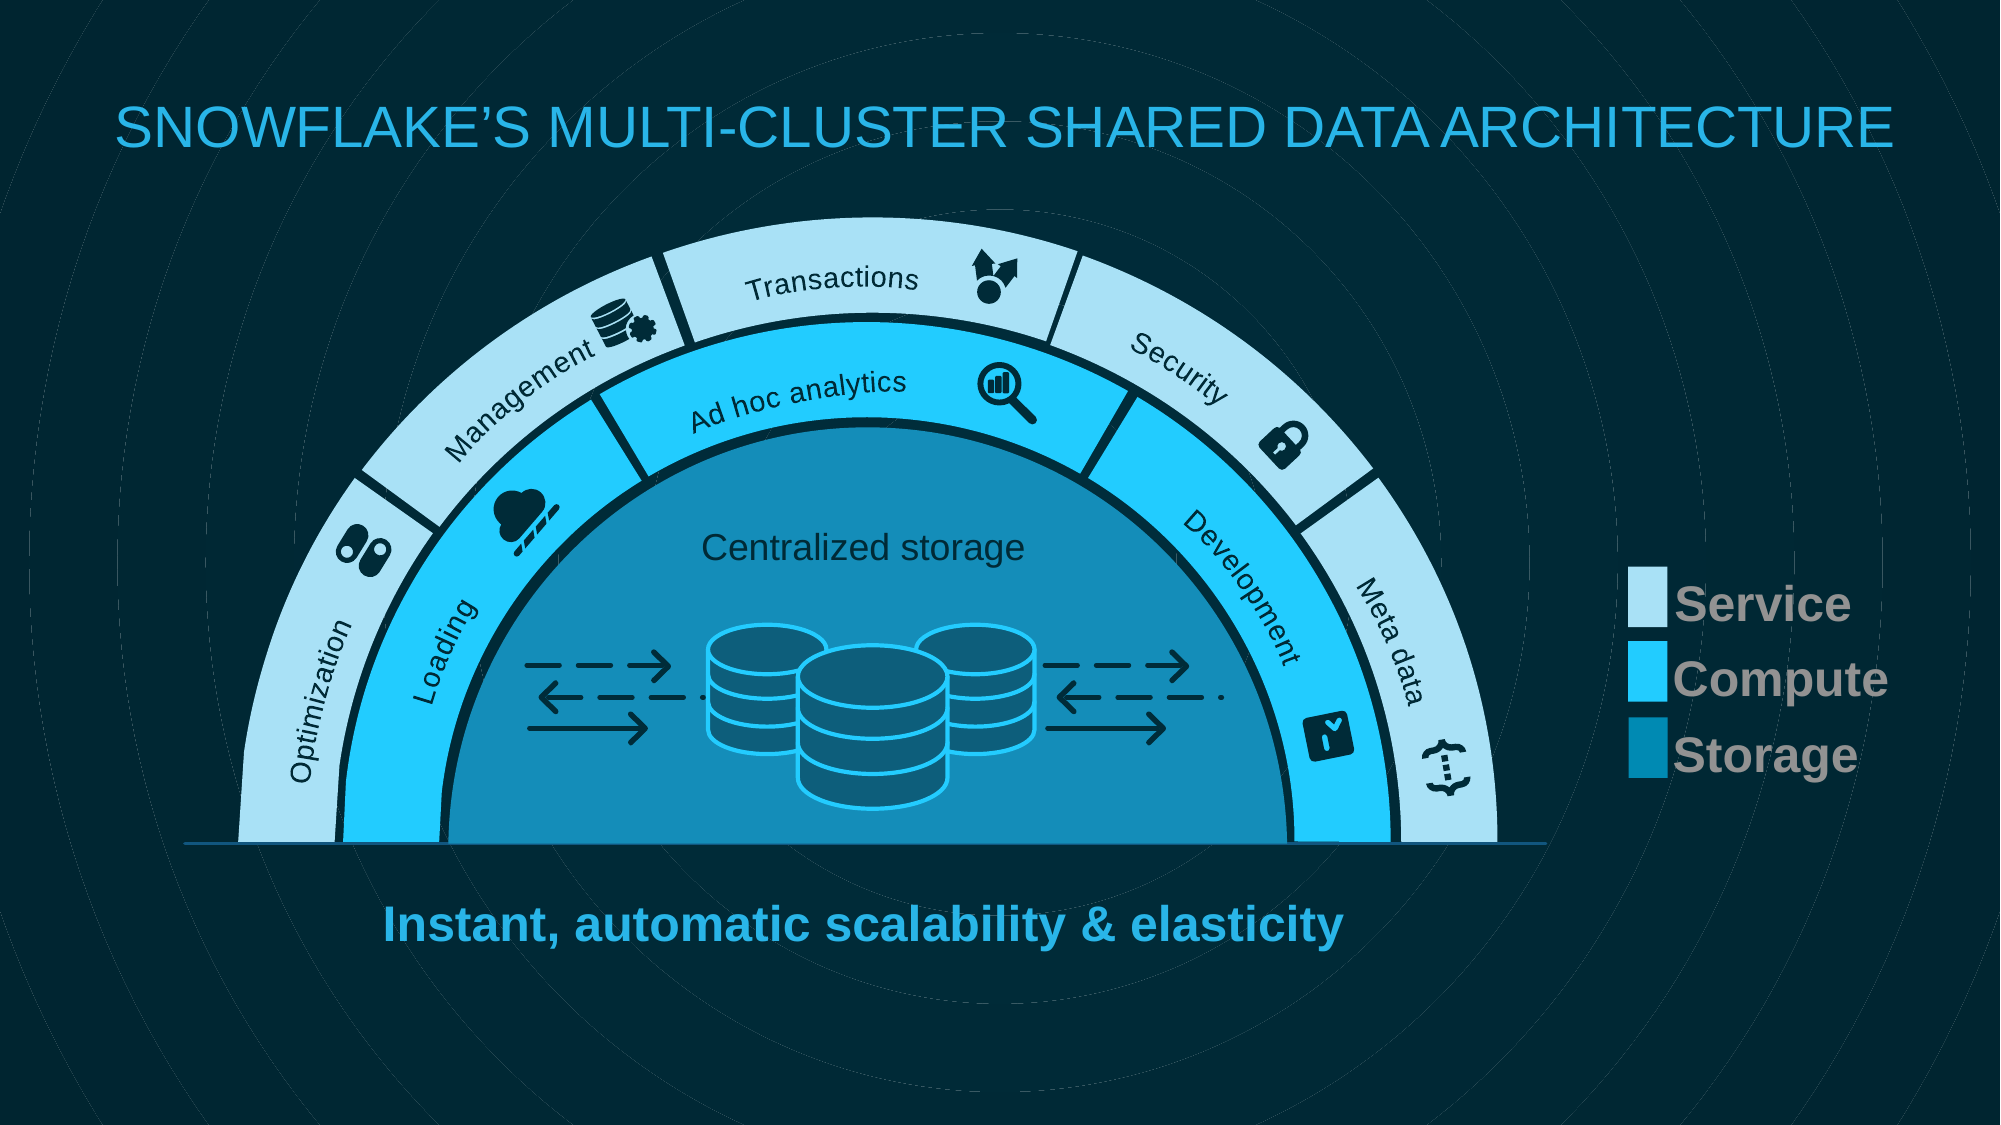

SNOWFLAKE’S MULTI-CLUSTER SHARED DATA ARCHITECTURE

Management
Transactions

Security
Ad hoc analytics

Centralized storage

Service

Development
Meta data
Loading
Compute

Optimization

Storage

Instant, automatic scalability & elasticity